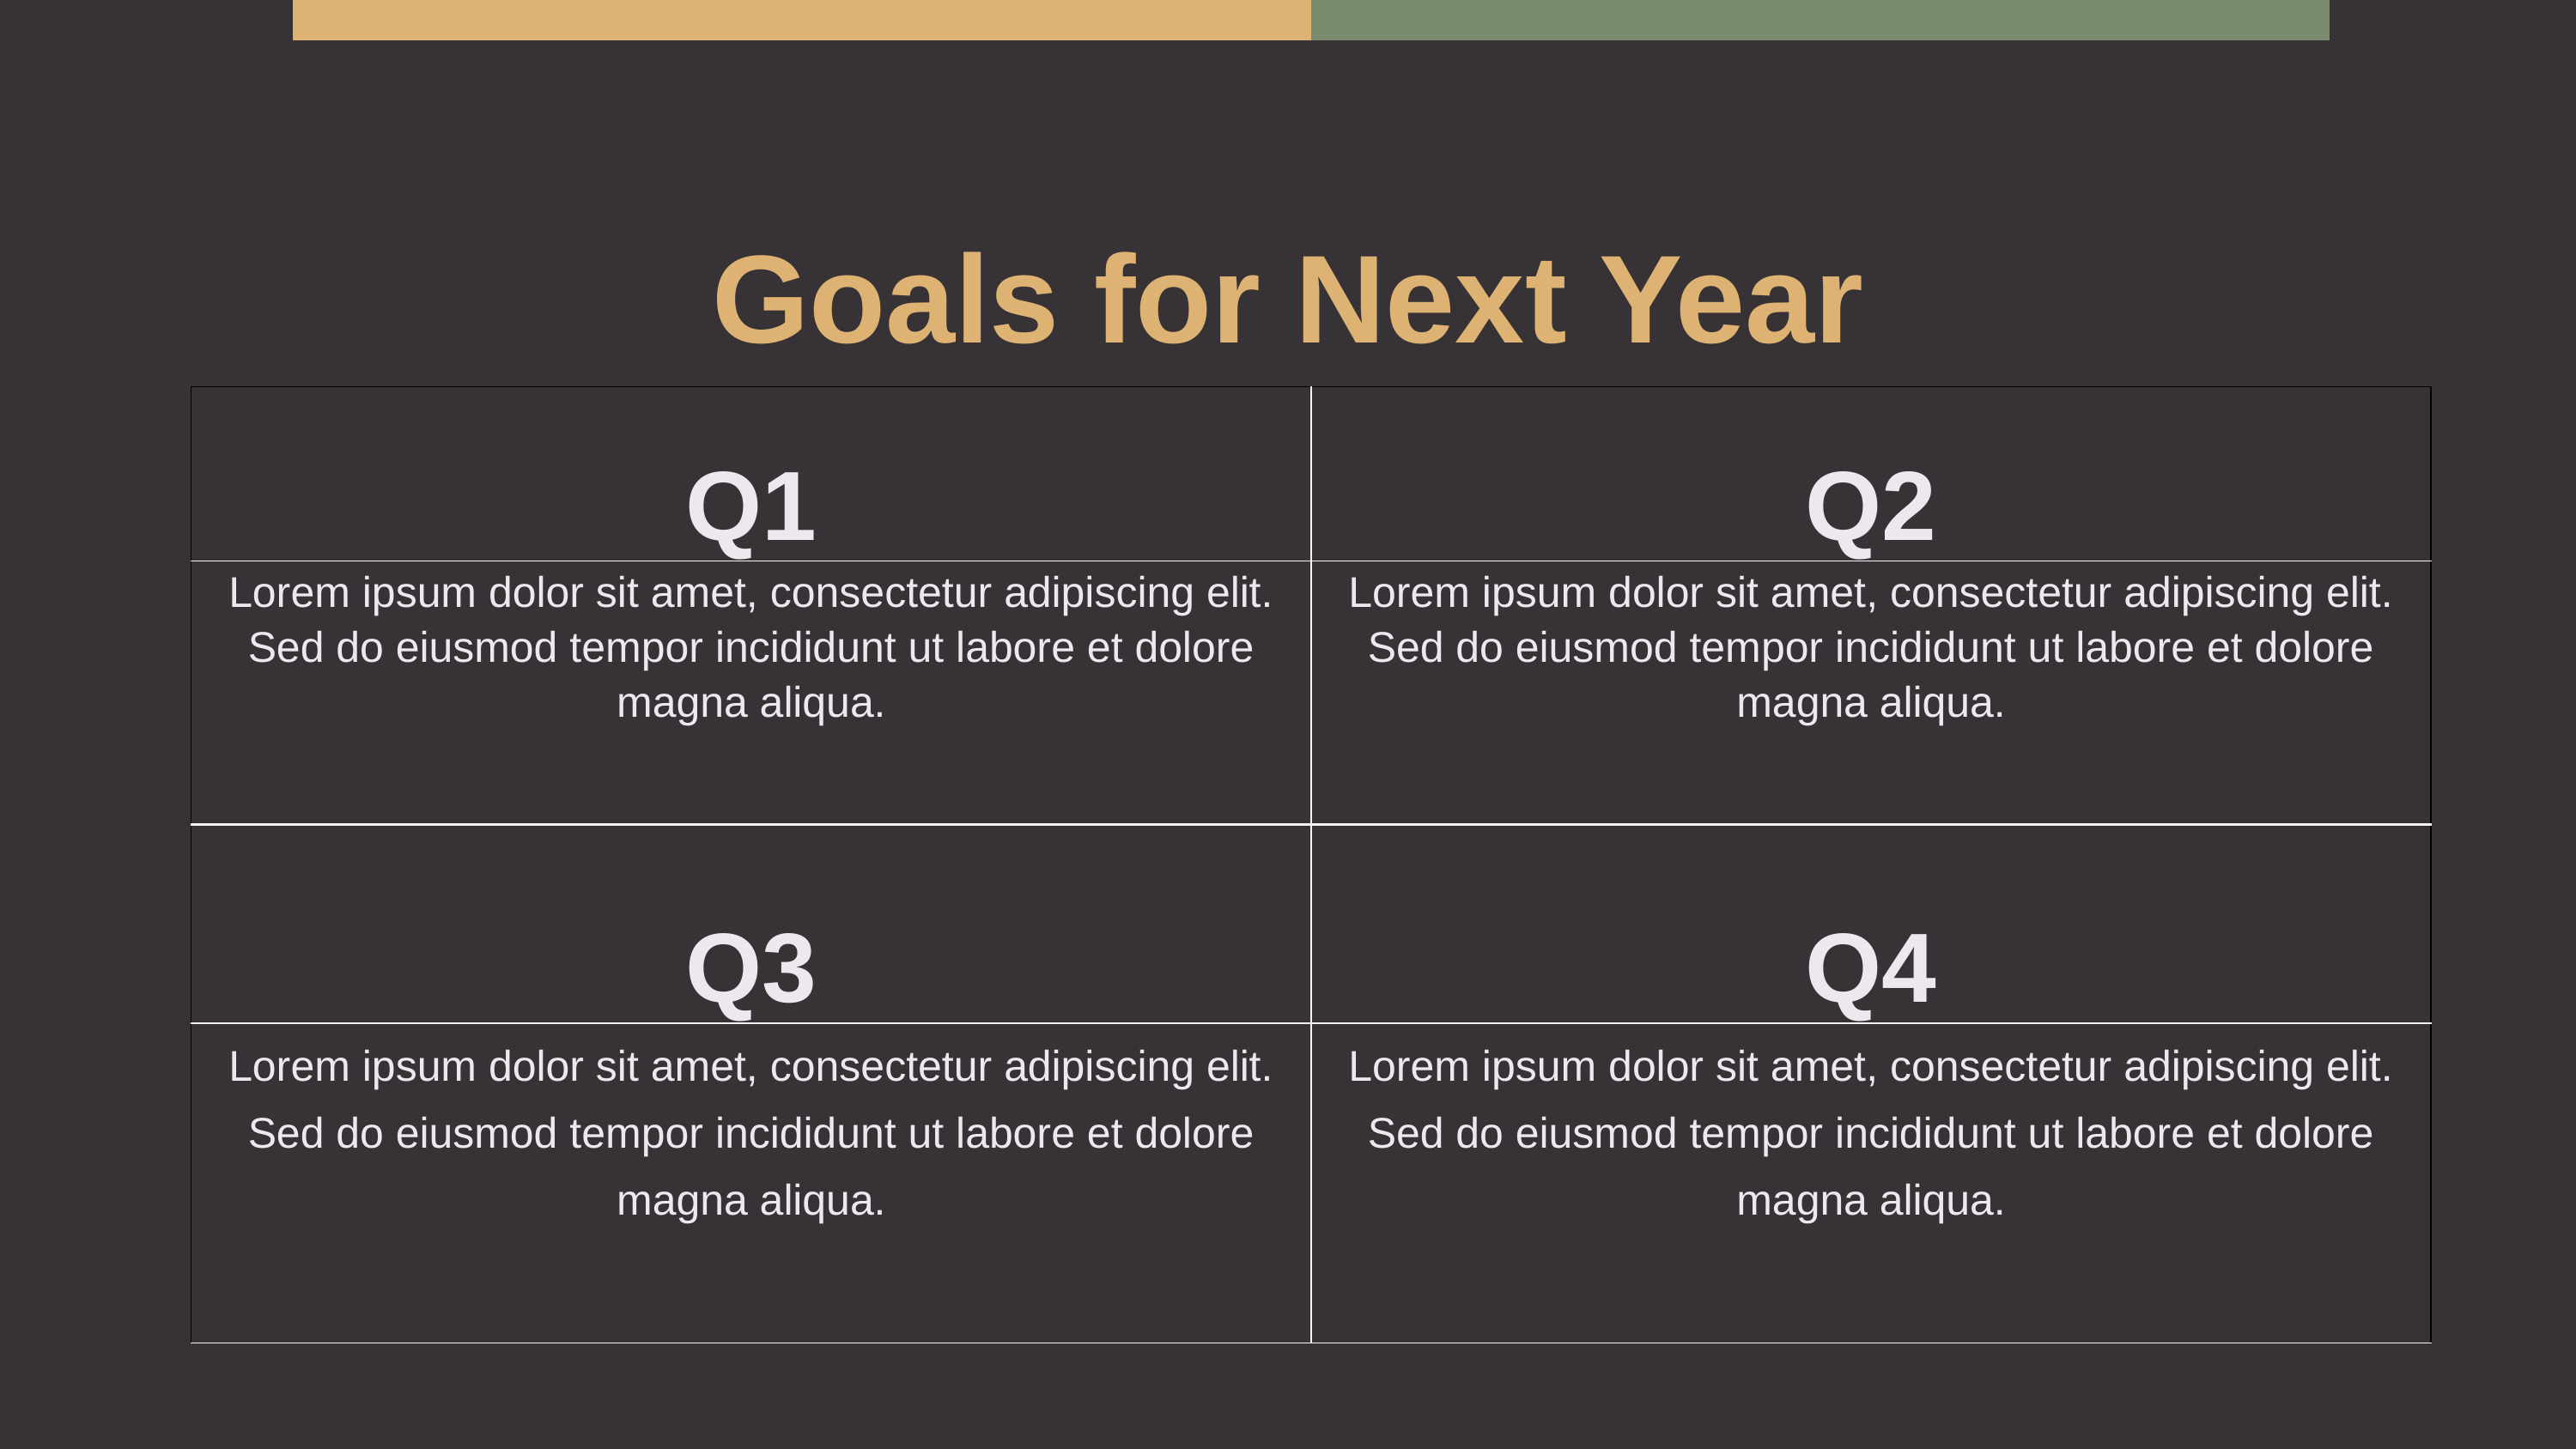

Goals for Next Year
| Q1 | Q2 |
| --- | --- |
| Lorem ipsum dolor sit amet, consectetur adipiscing elit. Sed do eiusmod tempor incididunt ut labore et dolore magna aliqua. | Lorem ipsum dolor sit amet, consectetur adipiscing elit. Sed do eiusmod tempor incididunt ut labore et dolore magna aliqua. |
| Q3 | Q4 |
| Lorem ipsum dolor sit amet, consectetur adipiscing elit. Sed do eiusmod tempor incididunt ut labore et dolore magna aliqua. | Lorem ipsum dolor sit amet, consectetur adipiscing elit. Sed do eiusmod tempor incididunt ut labore et dolore magna aliqua. |